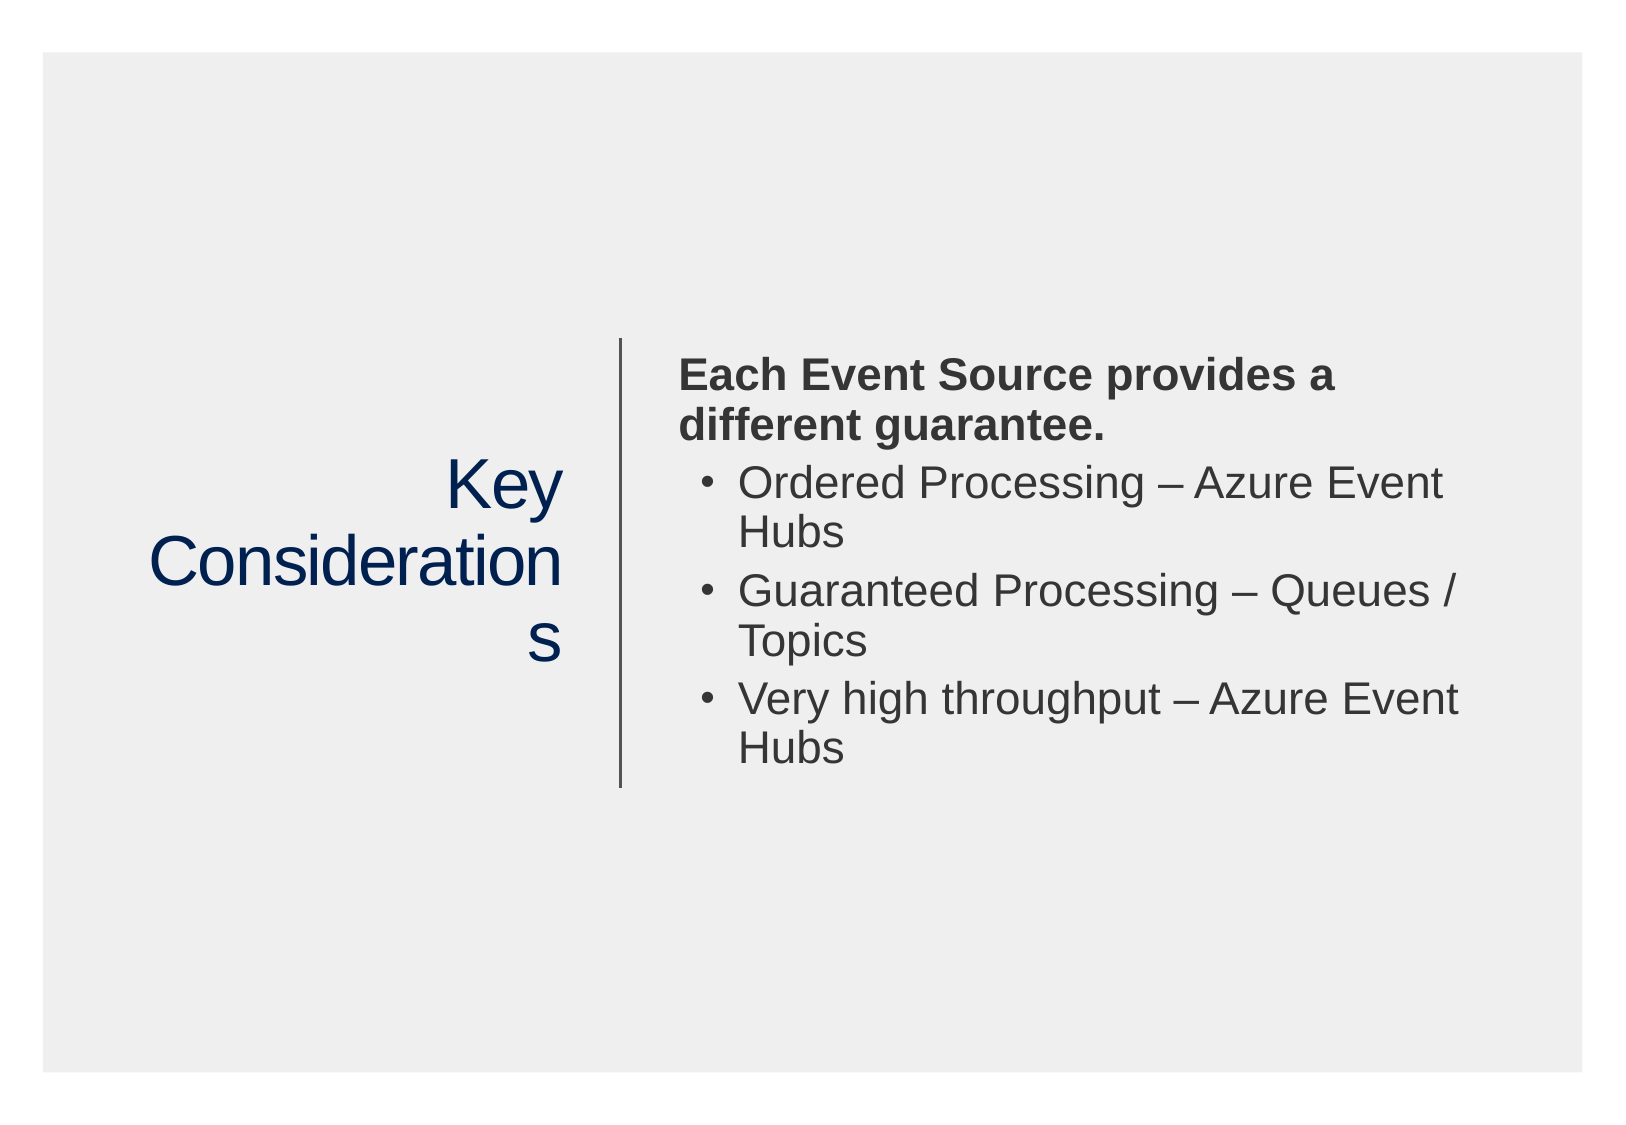

# Key Considerations
Each Event Source provides a different guarantee.
Ordered Processing – Azure Event Hubs
Guaranteed Processing – Queues / Topics
Very high throughput – Azure Event Hubs